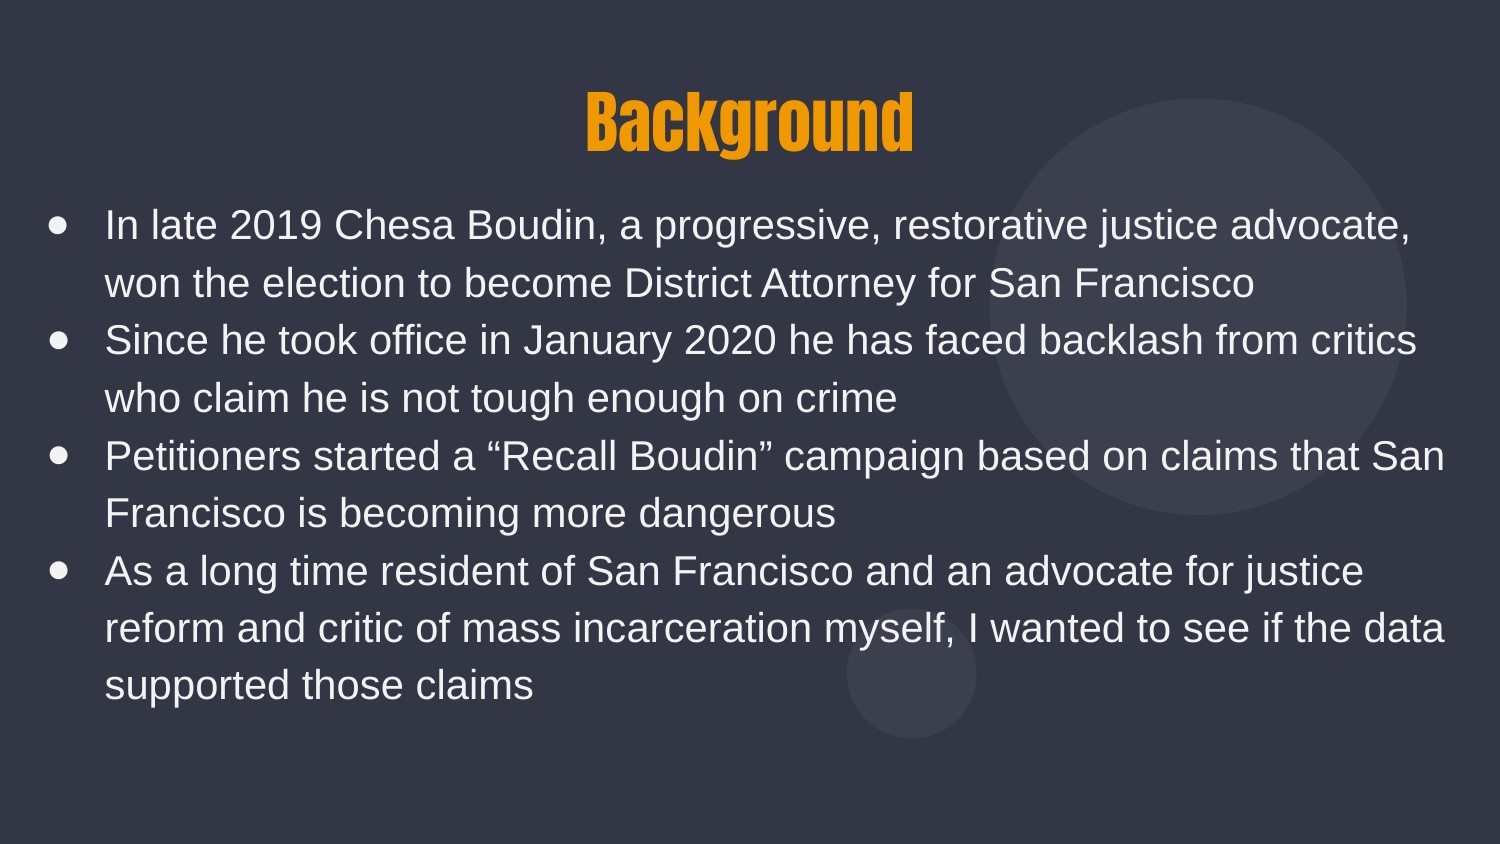

# Background
In late 2019 Chesa Boudin, a progressive, restorative justice advocate, won the election to become District Attorney for San Francisco
Since he took office in January 2020 he has faced backlash from critics who claim he is not tough enough on crime
Petitioners started a “Recall Boudin” campaign based on claims that San Francisco is becoming more dangerous
As a long time resident of San Francisco and an advocate for justice reform and critic of mass incarceration myself, I wanted to see if the data supported those claims